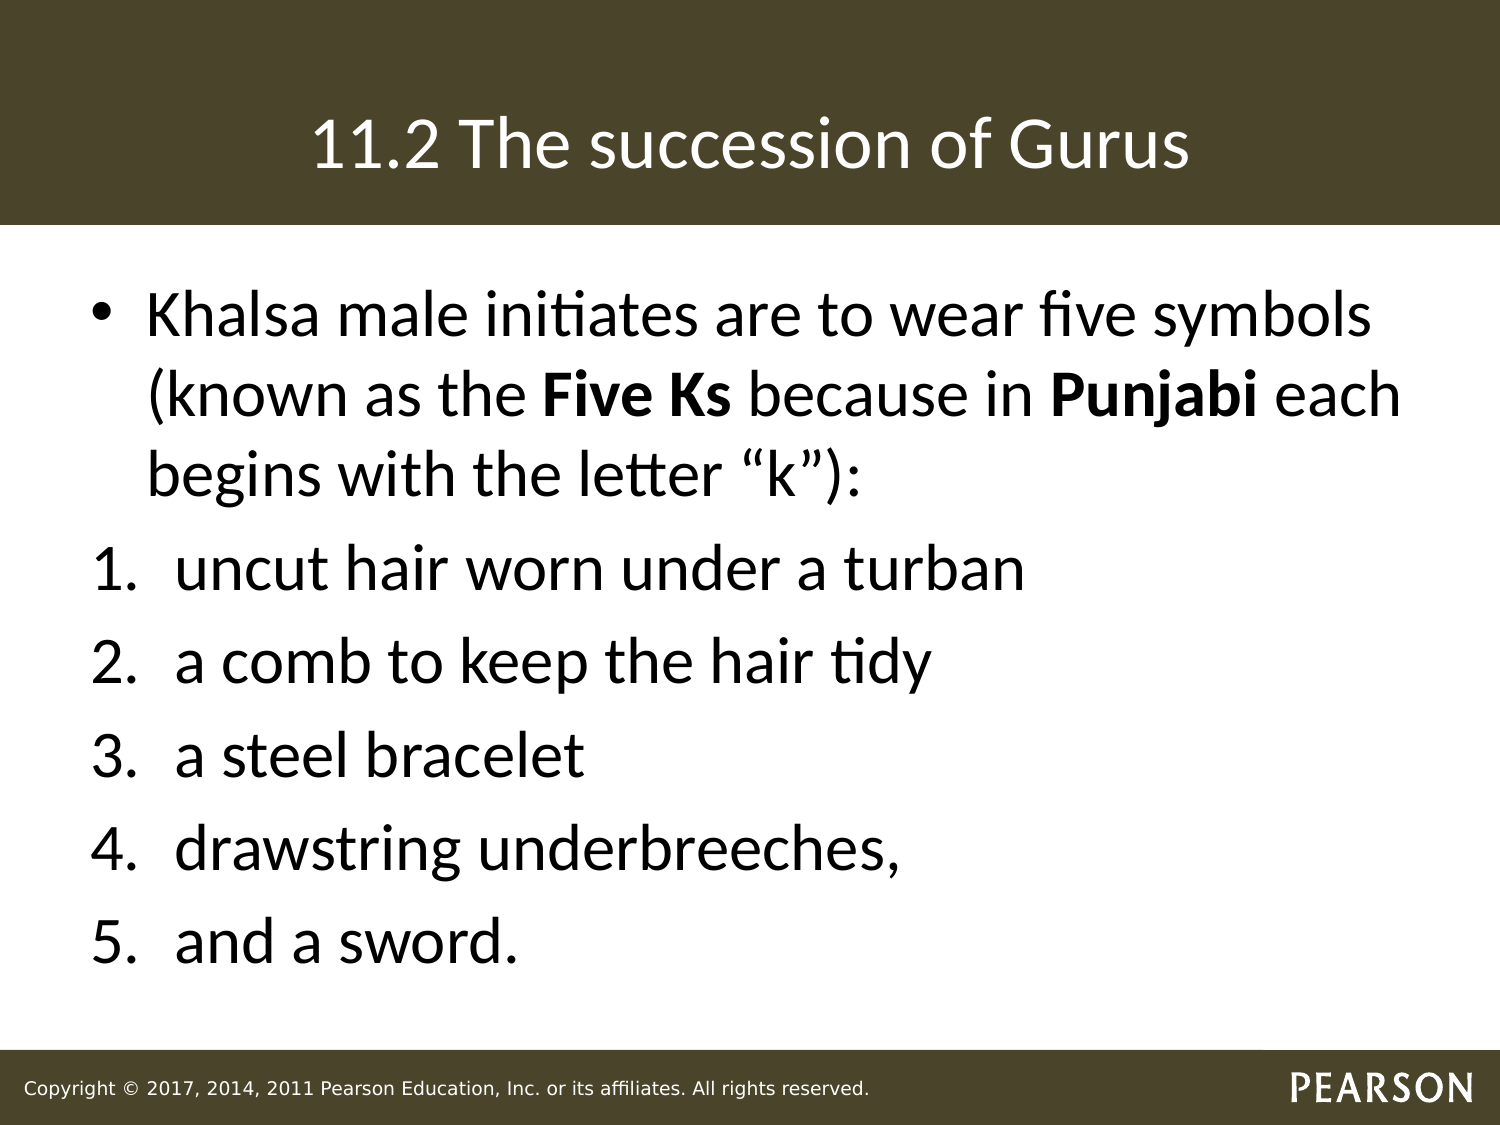

# 11.2 The succession of Gurus
Khalsa male initiates are to wear five symbols (known as the Five Ks because in Punjabi each begins with the letter “k”):
uncut hair worn under a turban
a comb to keep the hair tidy
a steel bracelet
drawstring underbreeches,
and a sword.